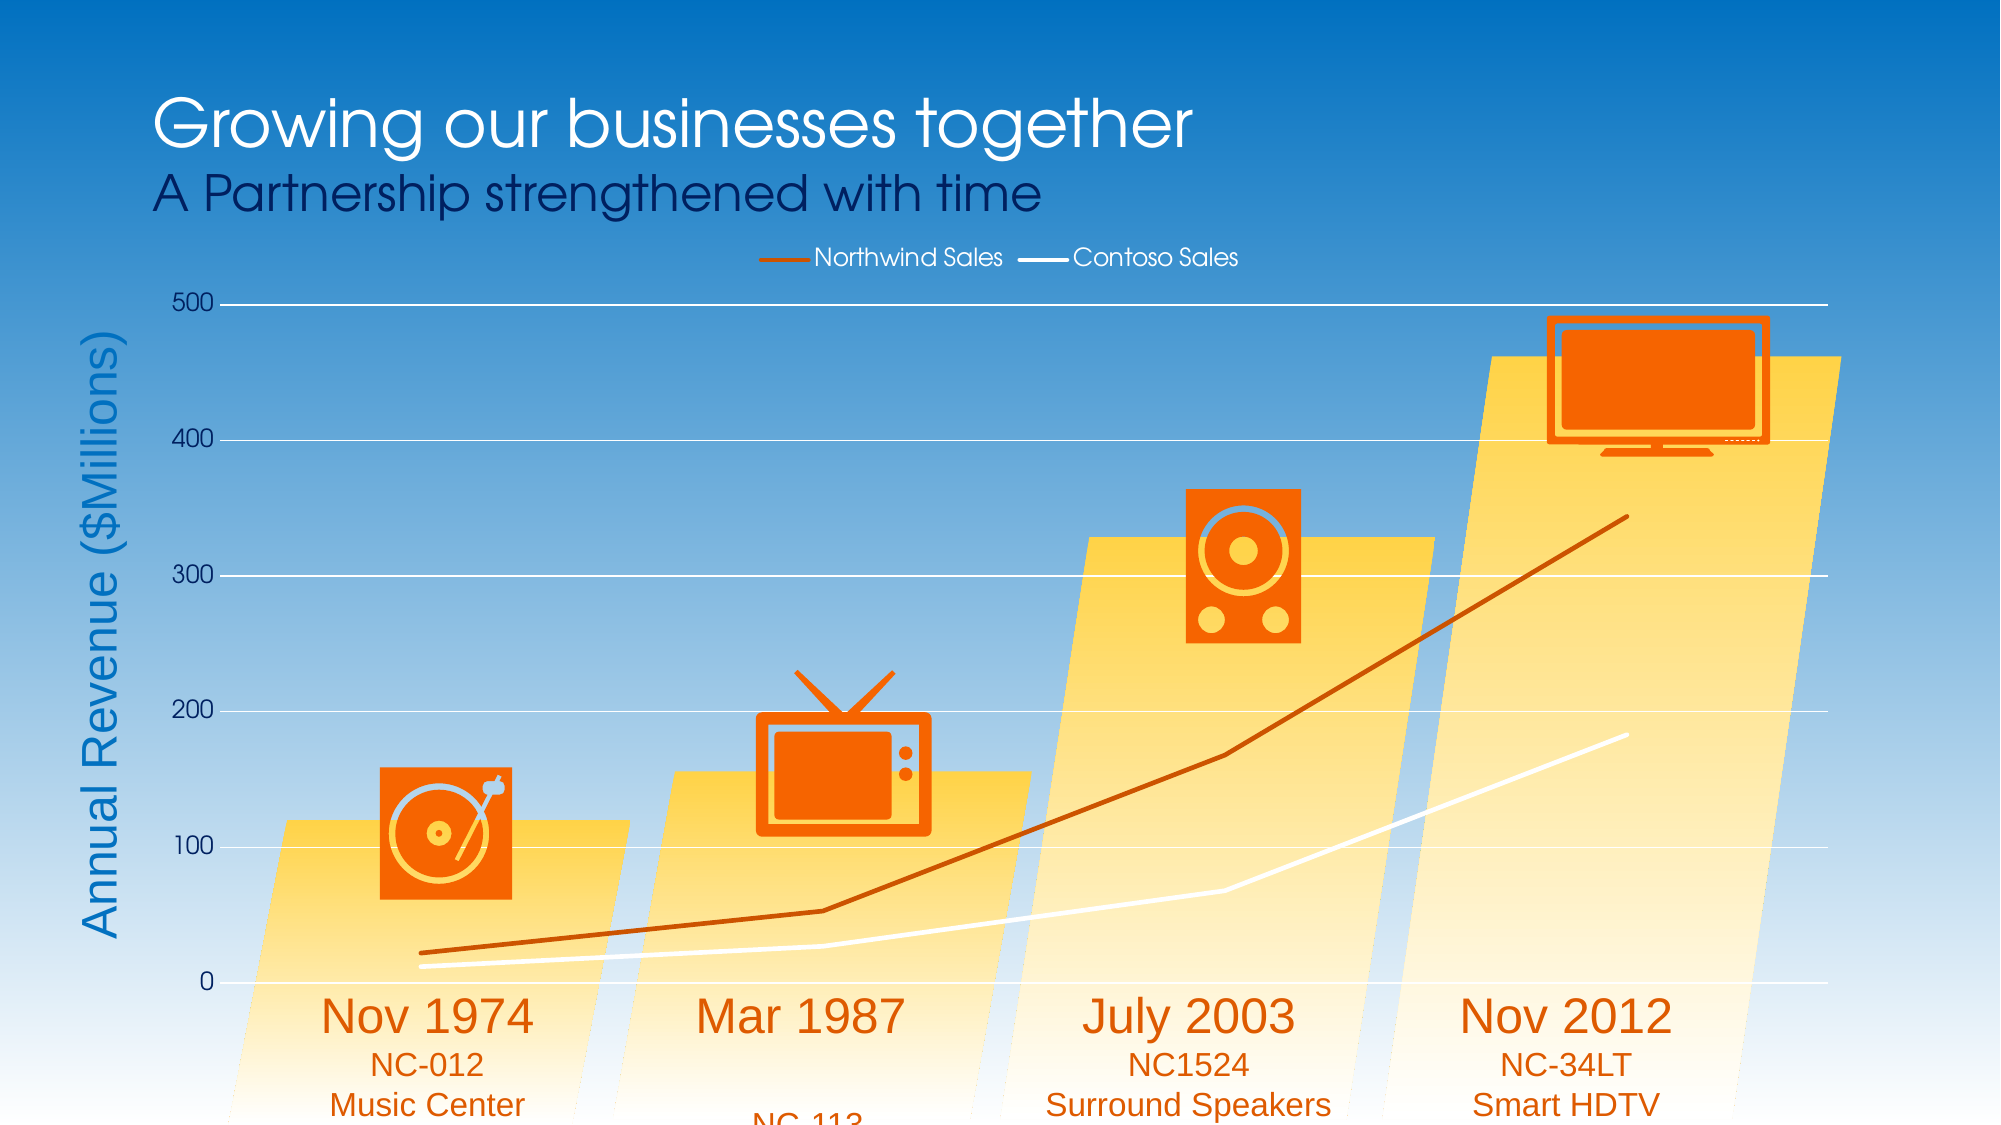

# Growing our businesses together A Partnership strengthened with time

### Chart

| Category | Northwind Sales | Contoso Sales |
|---|---|---|
| 1974 | 22.0 | 12.0 |
| 1987 | 53.0 | 27.0 |
| 2003 | 168.0 | 68.0 |
| 2012 | 344.0 | 183.0 |

Annual Revenue ($Millions)

Nov 1974
NC-012
Music Center
Mar 1987
NC-113
22” Television
July 2003
NC1524
Surround Speakers
Nov 2012
NC-34LT
Smart HDTV